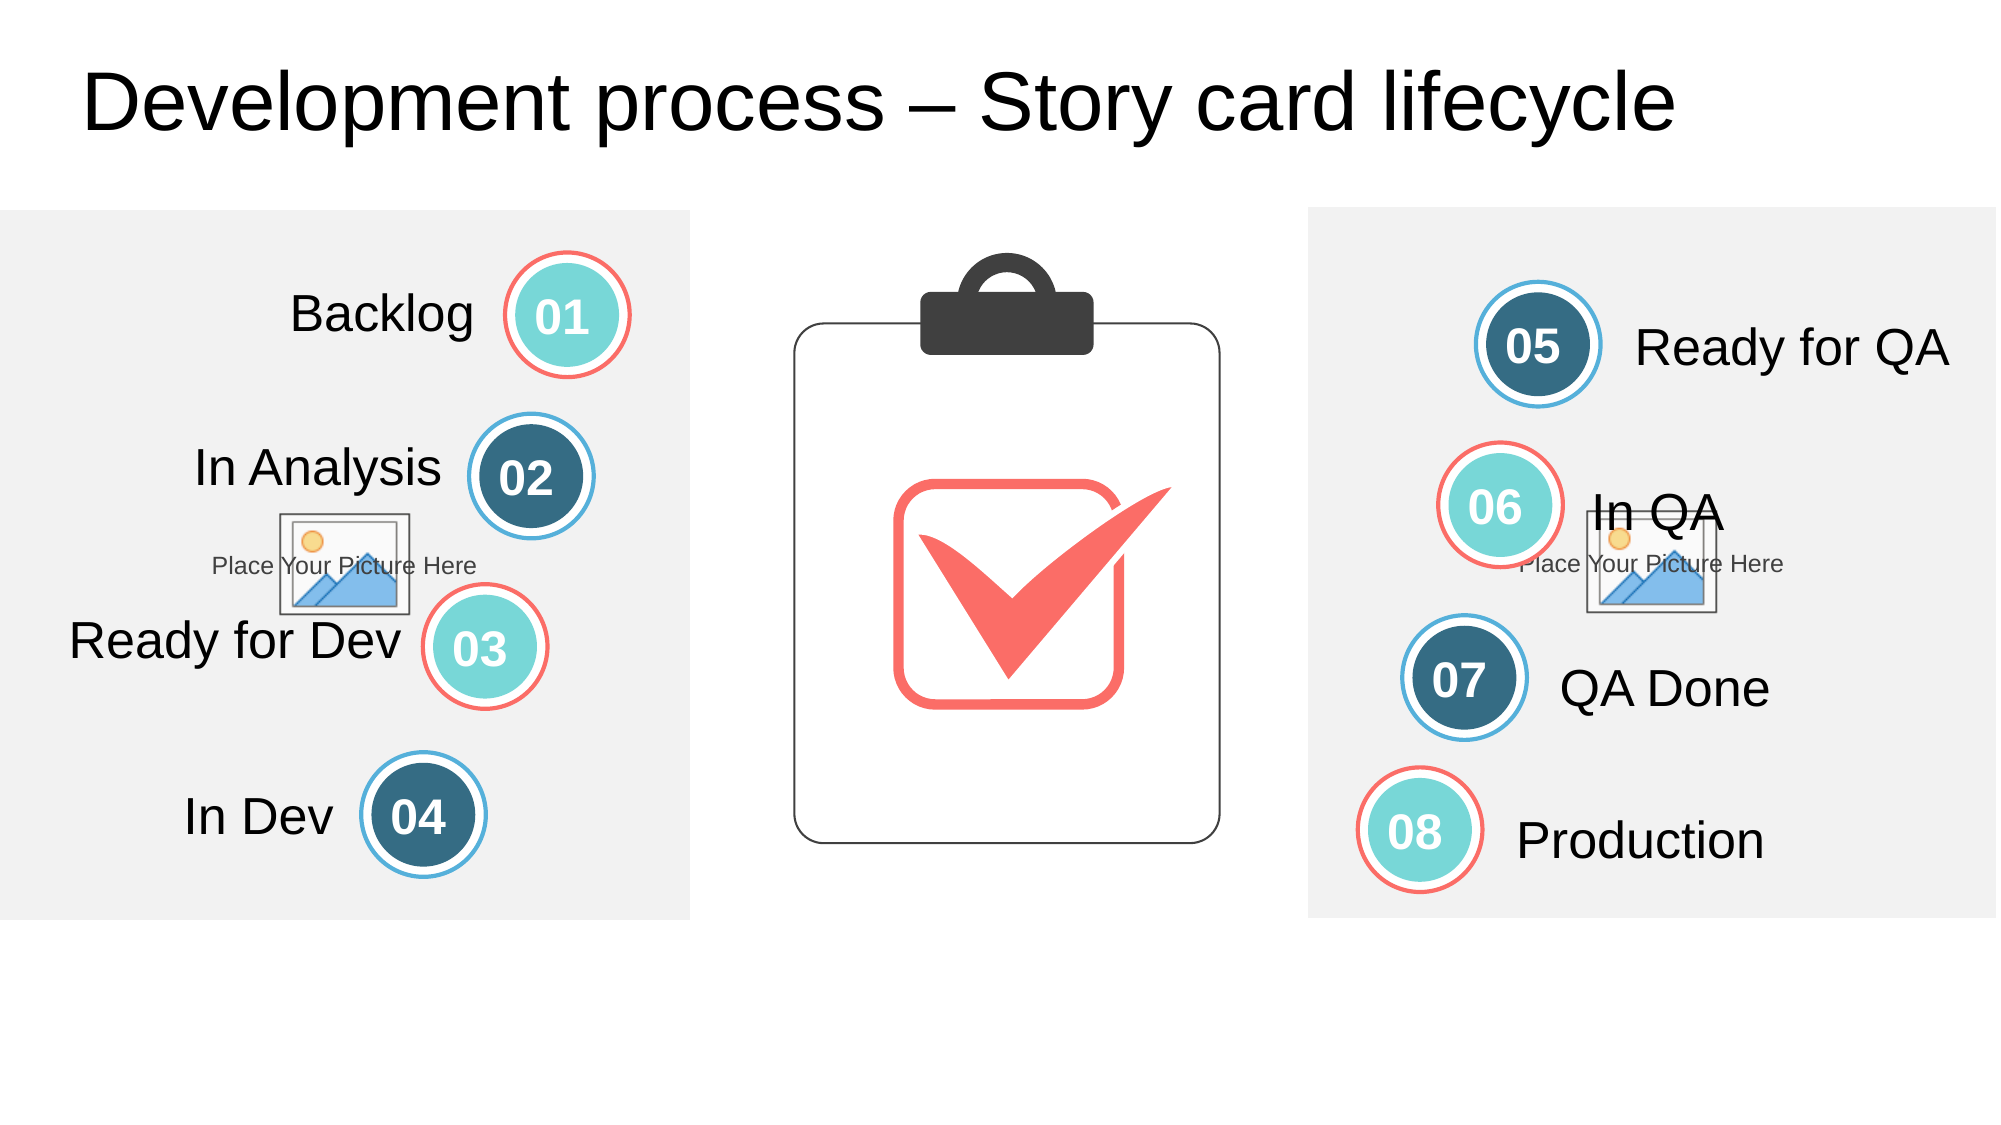

Development process – Story card lifecycle

01

Backlog

05
Ready for QA

02
In Analysis

06
In QA

03
Ready for Dev

07
QA Done

04

08
In Dev
Production